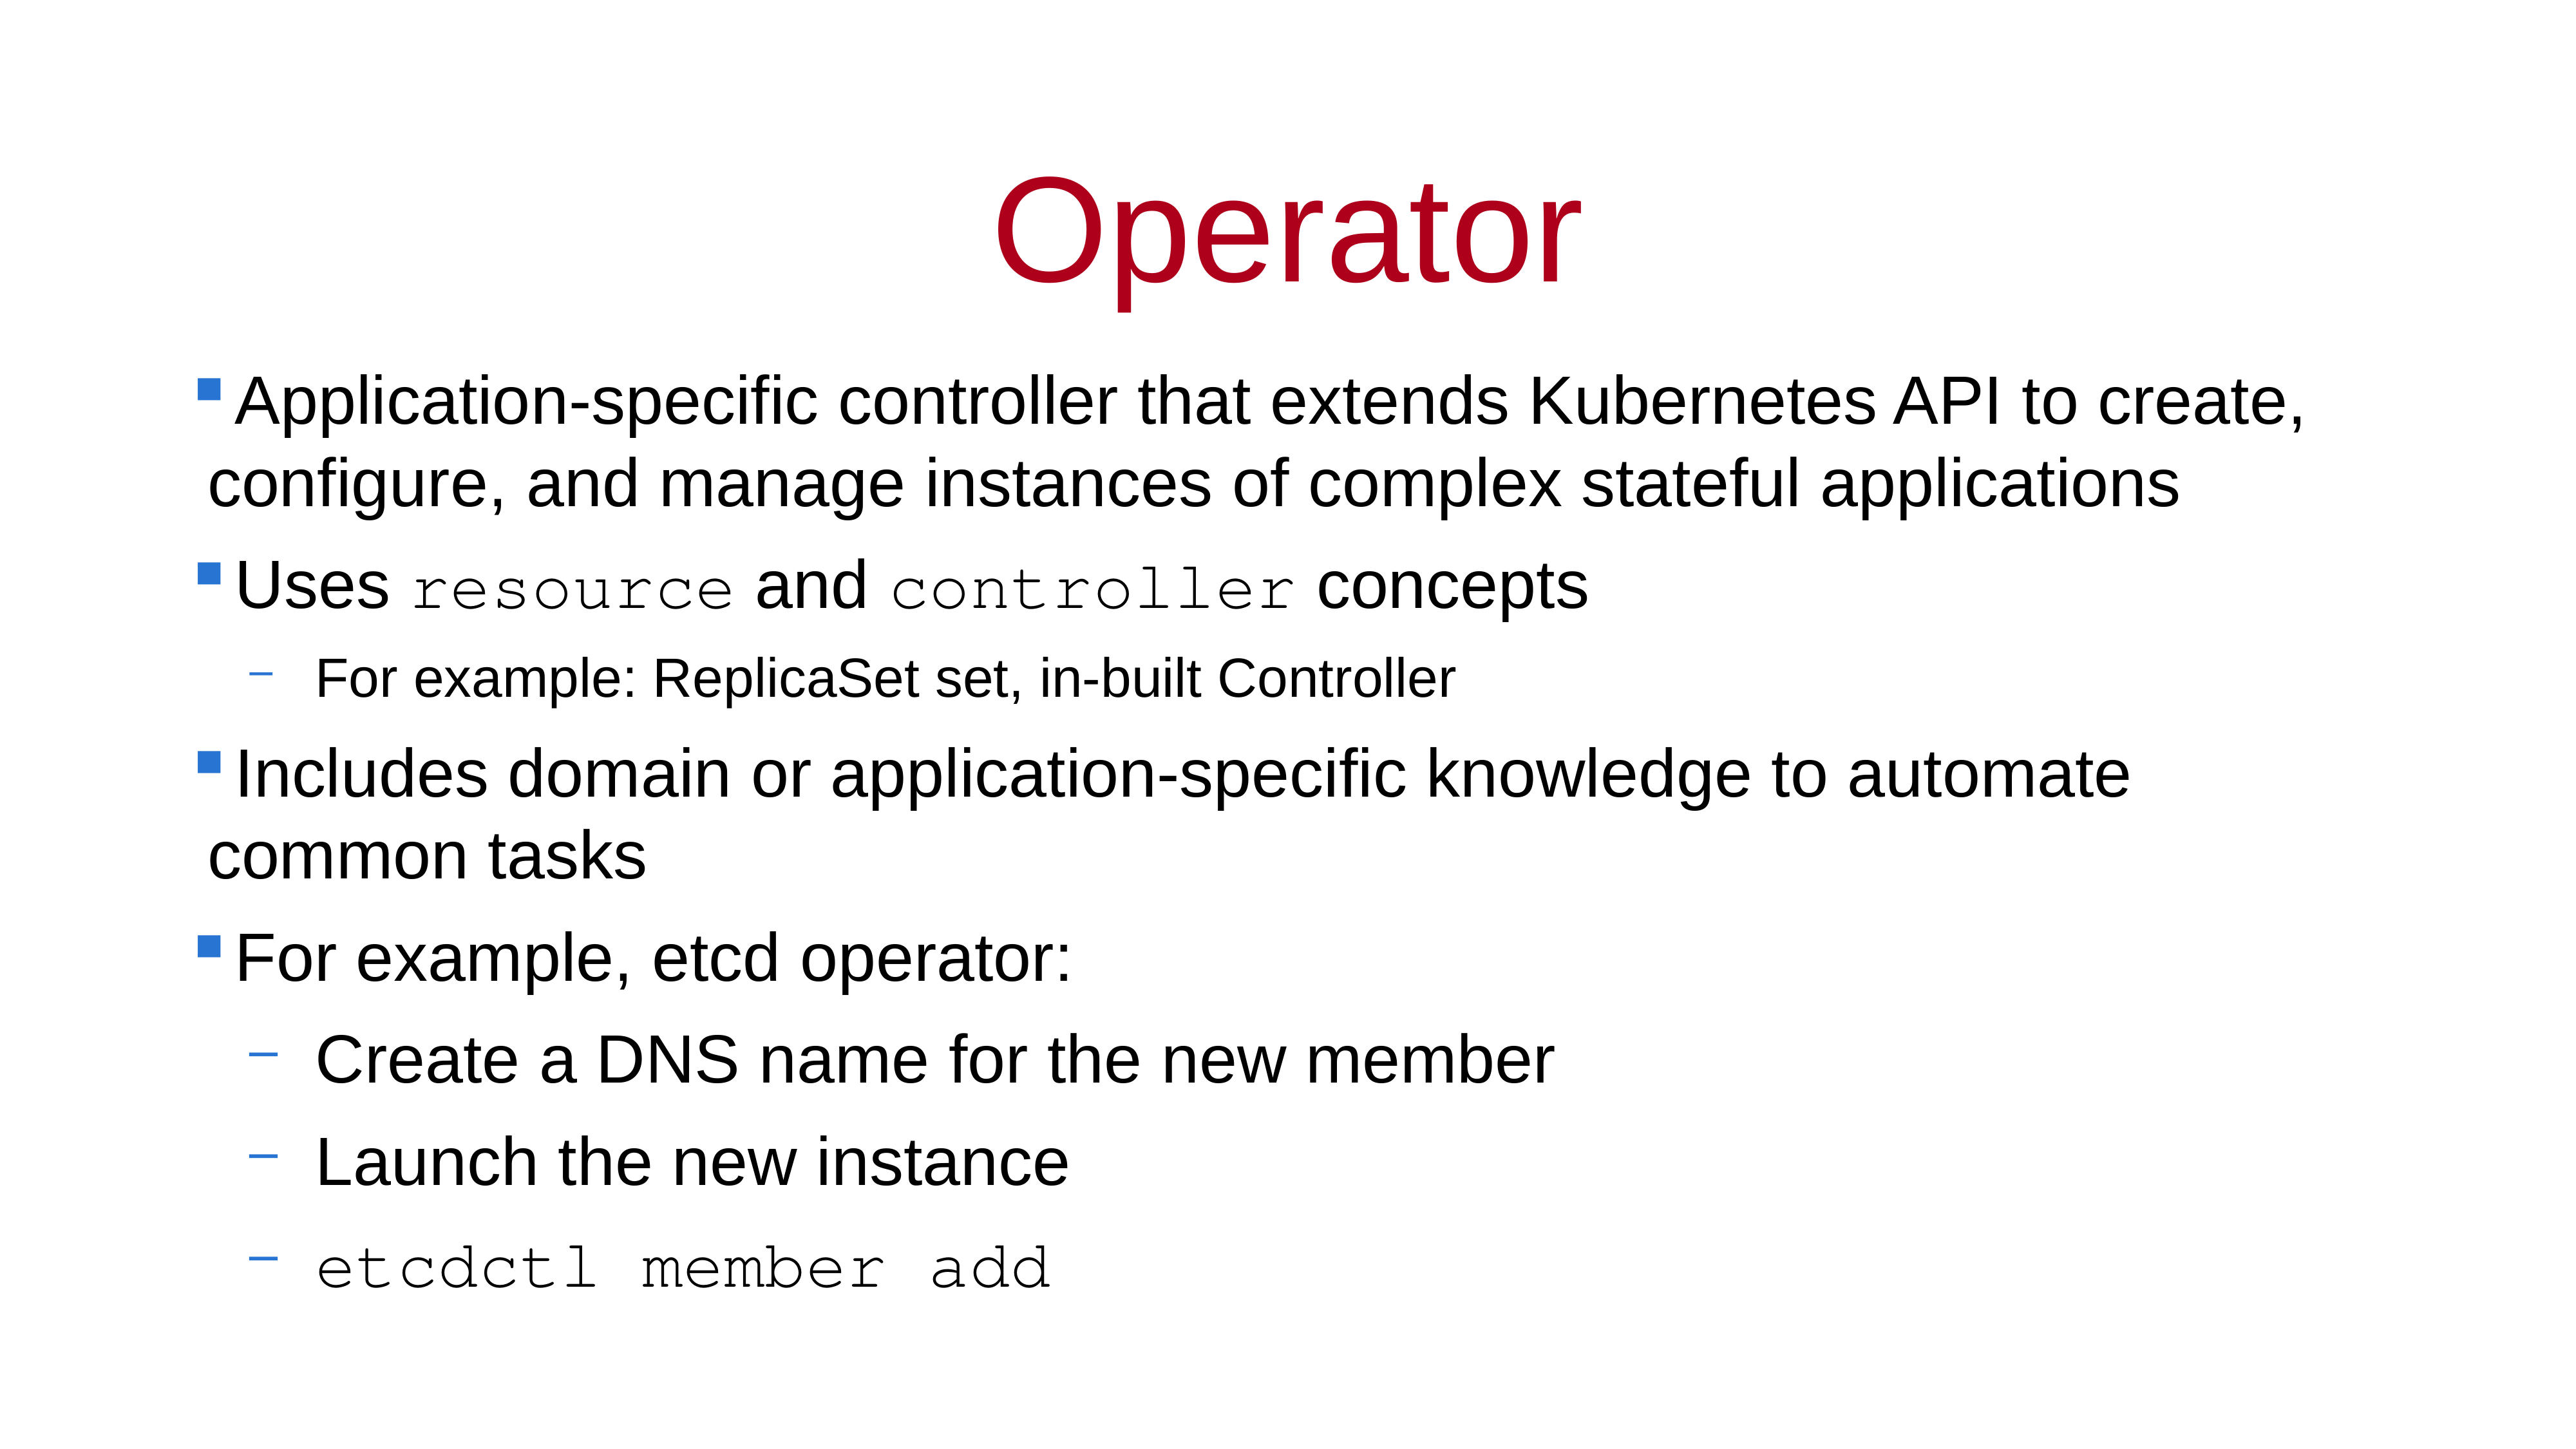

# Operator
Application-specific controller that extends Kubernetes API to create, configure, and manage instances of complex stateful applications
Uses resource and controller concepts
For example: ReplicaSet set, in-built Controller
Includes domain or application-specific knowledge to automate common tasks
For example, etcd operator:
Create a DNS name for the new member
Launch the new instance
etcdctl member add
37